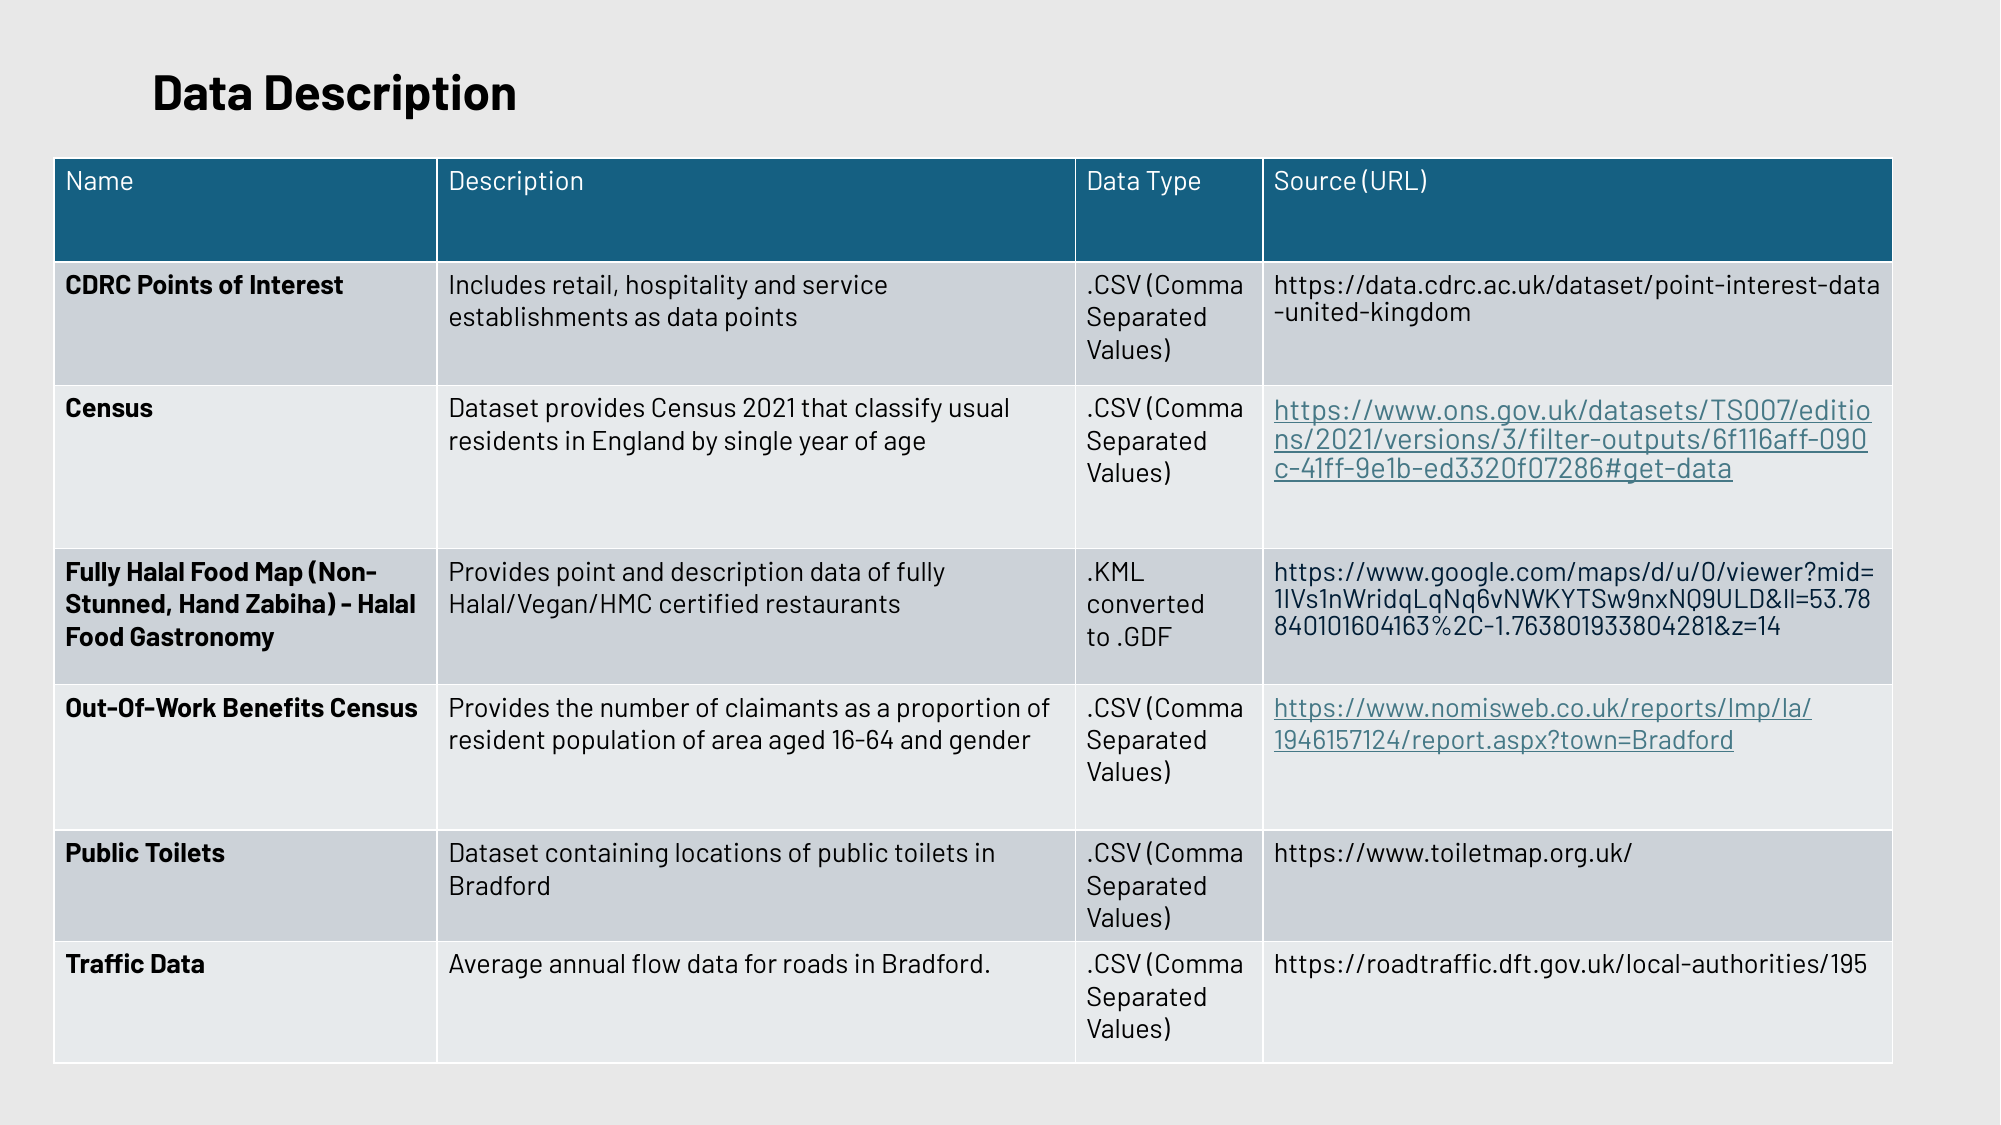

# Data Description
| Name | Description | Data Type | Source (URL) |
| --- | --- | --- | --- |
| CDRC Points of Interest | Includes retail, hospitality and service establishments as data points | .CSV (Comma Separated Values) | https://data.cdrc.ac.uk/dataset/point-interest-data-united-kingdom |
| Census | Dataset provides Census 2021 that classify usual residents in England by single year of age | .CSV (Comma Separated Values) | https://www.ons.gov.uk/datasets/TS007/editions/2021/versions/3/filter-outputs/6f116aff-090c-41ff-9e1b-ed3320f07286#get-data |
| Fully Halal Food Map (Non-Stunned, Hand Zabiha) - Halal Food Gastronomy | Provides point and description data of fully Halal/Vegan/HMC certified restaurants | .KML converted to .GDF | https://www.google.com/maps/d/u/0/viewer?mid=1IVs1nWridqLqNq6vNWKYTSw9nxNQ9ULD&ll=53.78840101604163%2C-1.763801933804281&z=14 |
| Out-Of-Work Benefits Census | Provides the number of claimants as a proportion of resident population of area aged 16-64 and gender | .CSV (Comma Separated Values) | https://www.nomisweb.co.uk/reports/lmp/la/1946157124/report.aspx?town=Bradford |
| Public Toilets | Dataset containing locations of public toilets in Bradford | .CSV (Comma Separated Values) | https://www.toiletmap.org.uk/ |
| Traffic Data | Average annual flow data for roads in Bradford. | .CSV (Comma Separated Values) | https://roadtraffic.dft.gov.uk/local-authorities/195 |